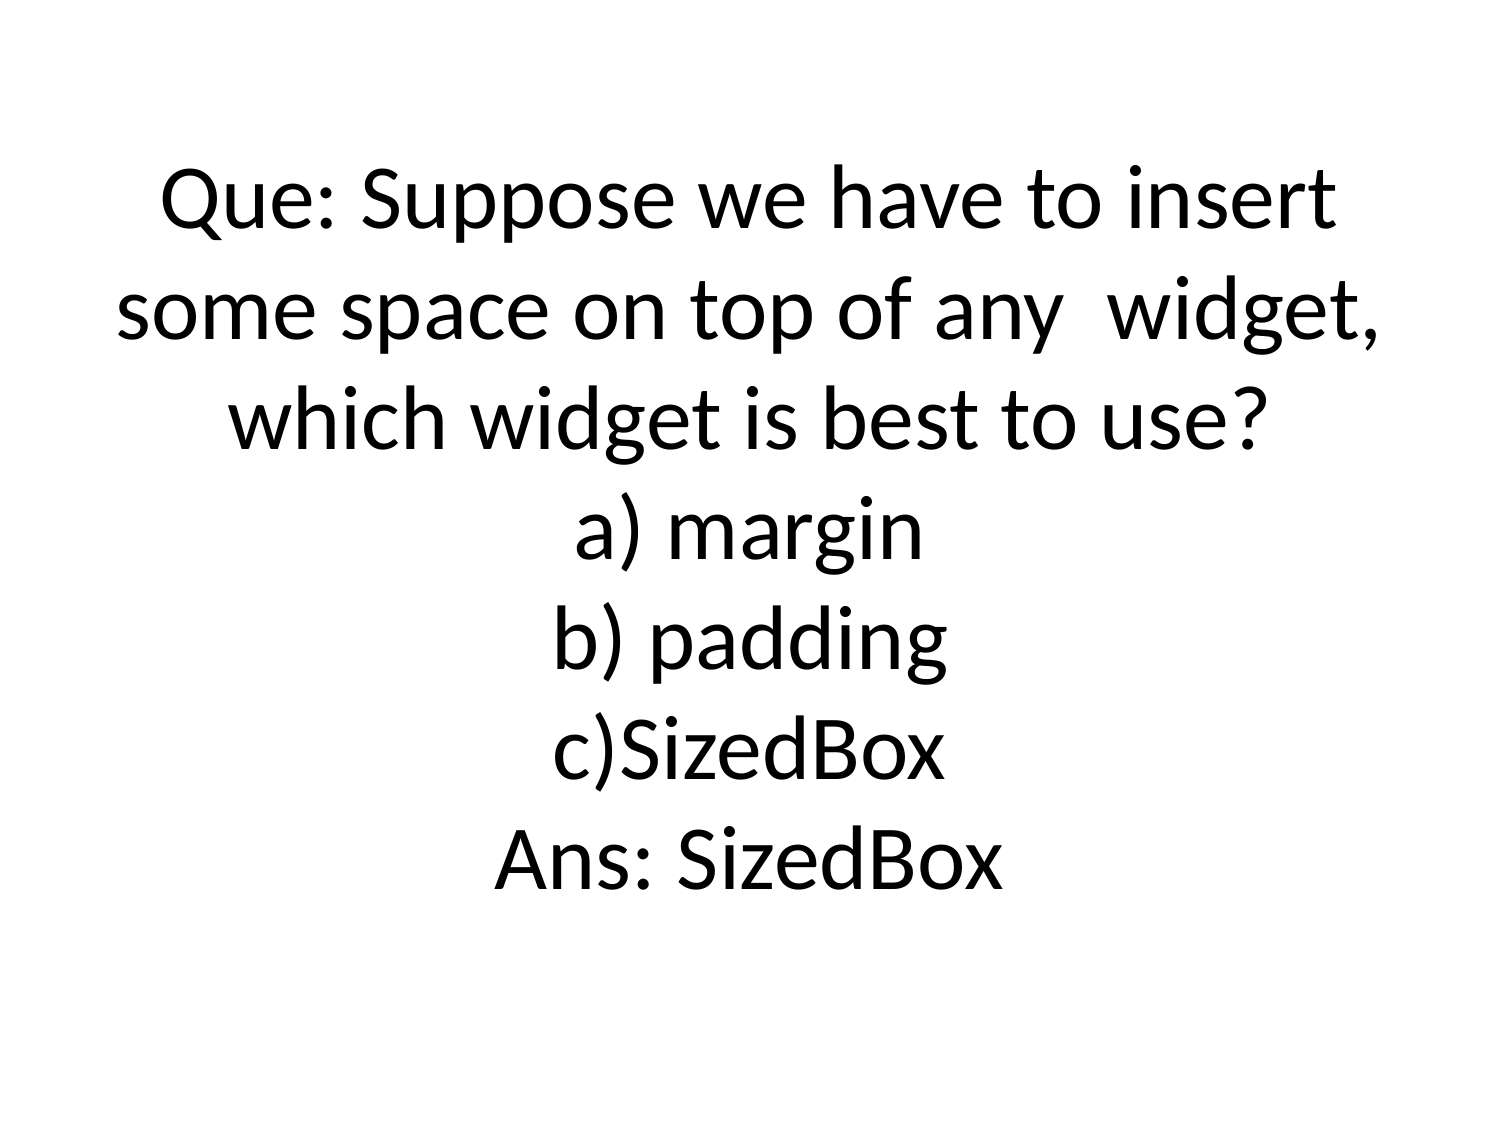

# Que: Suppose we have to insert some space on top of any  widget, which widget is best to use? a) margin b) padding c)SizedBox Ans: SizedBox